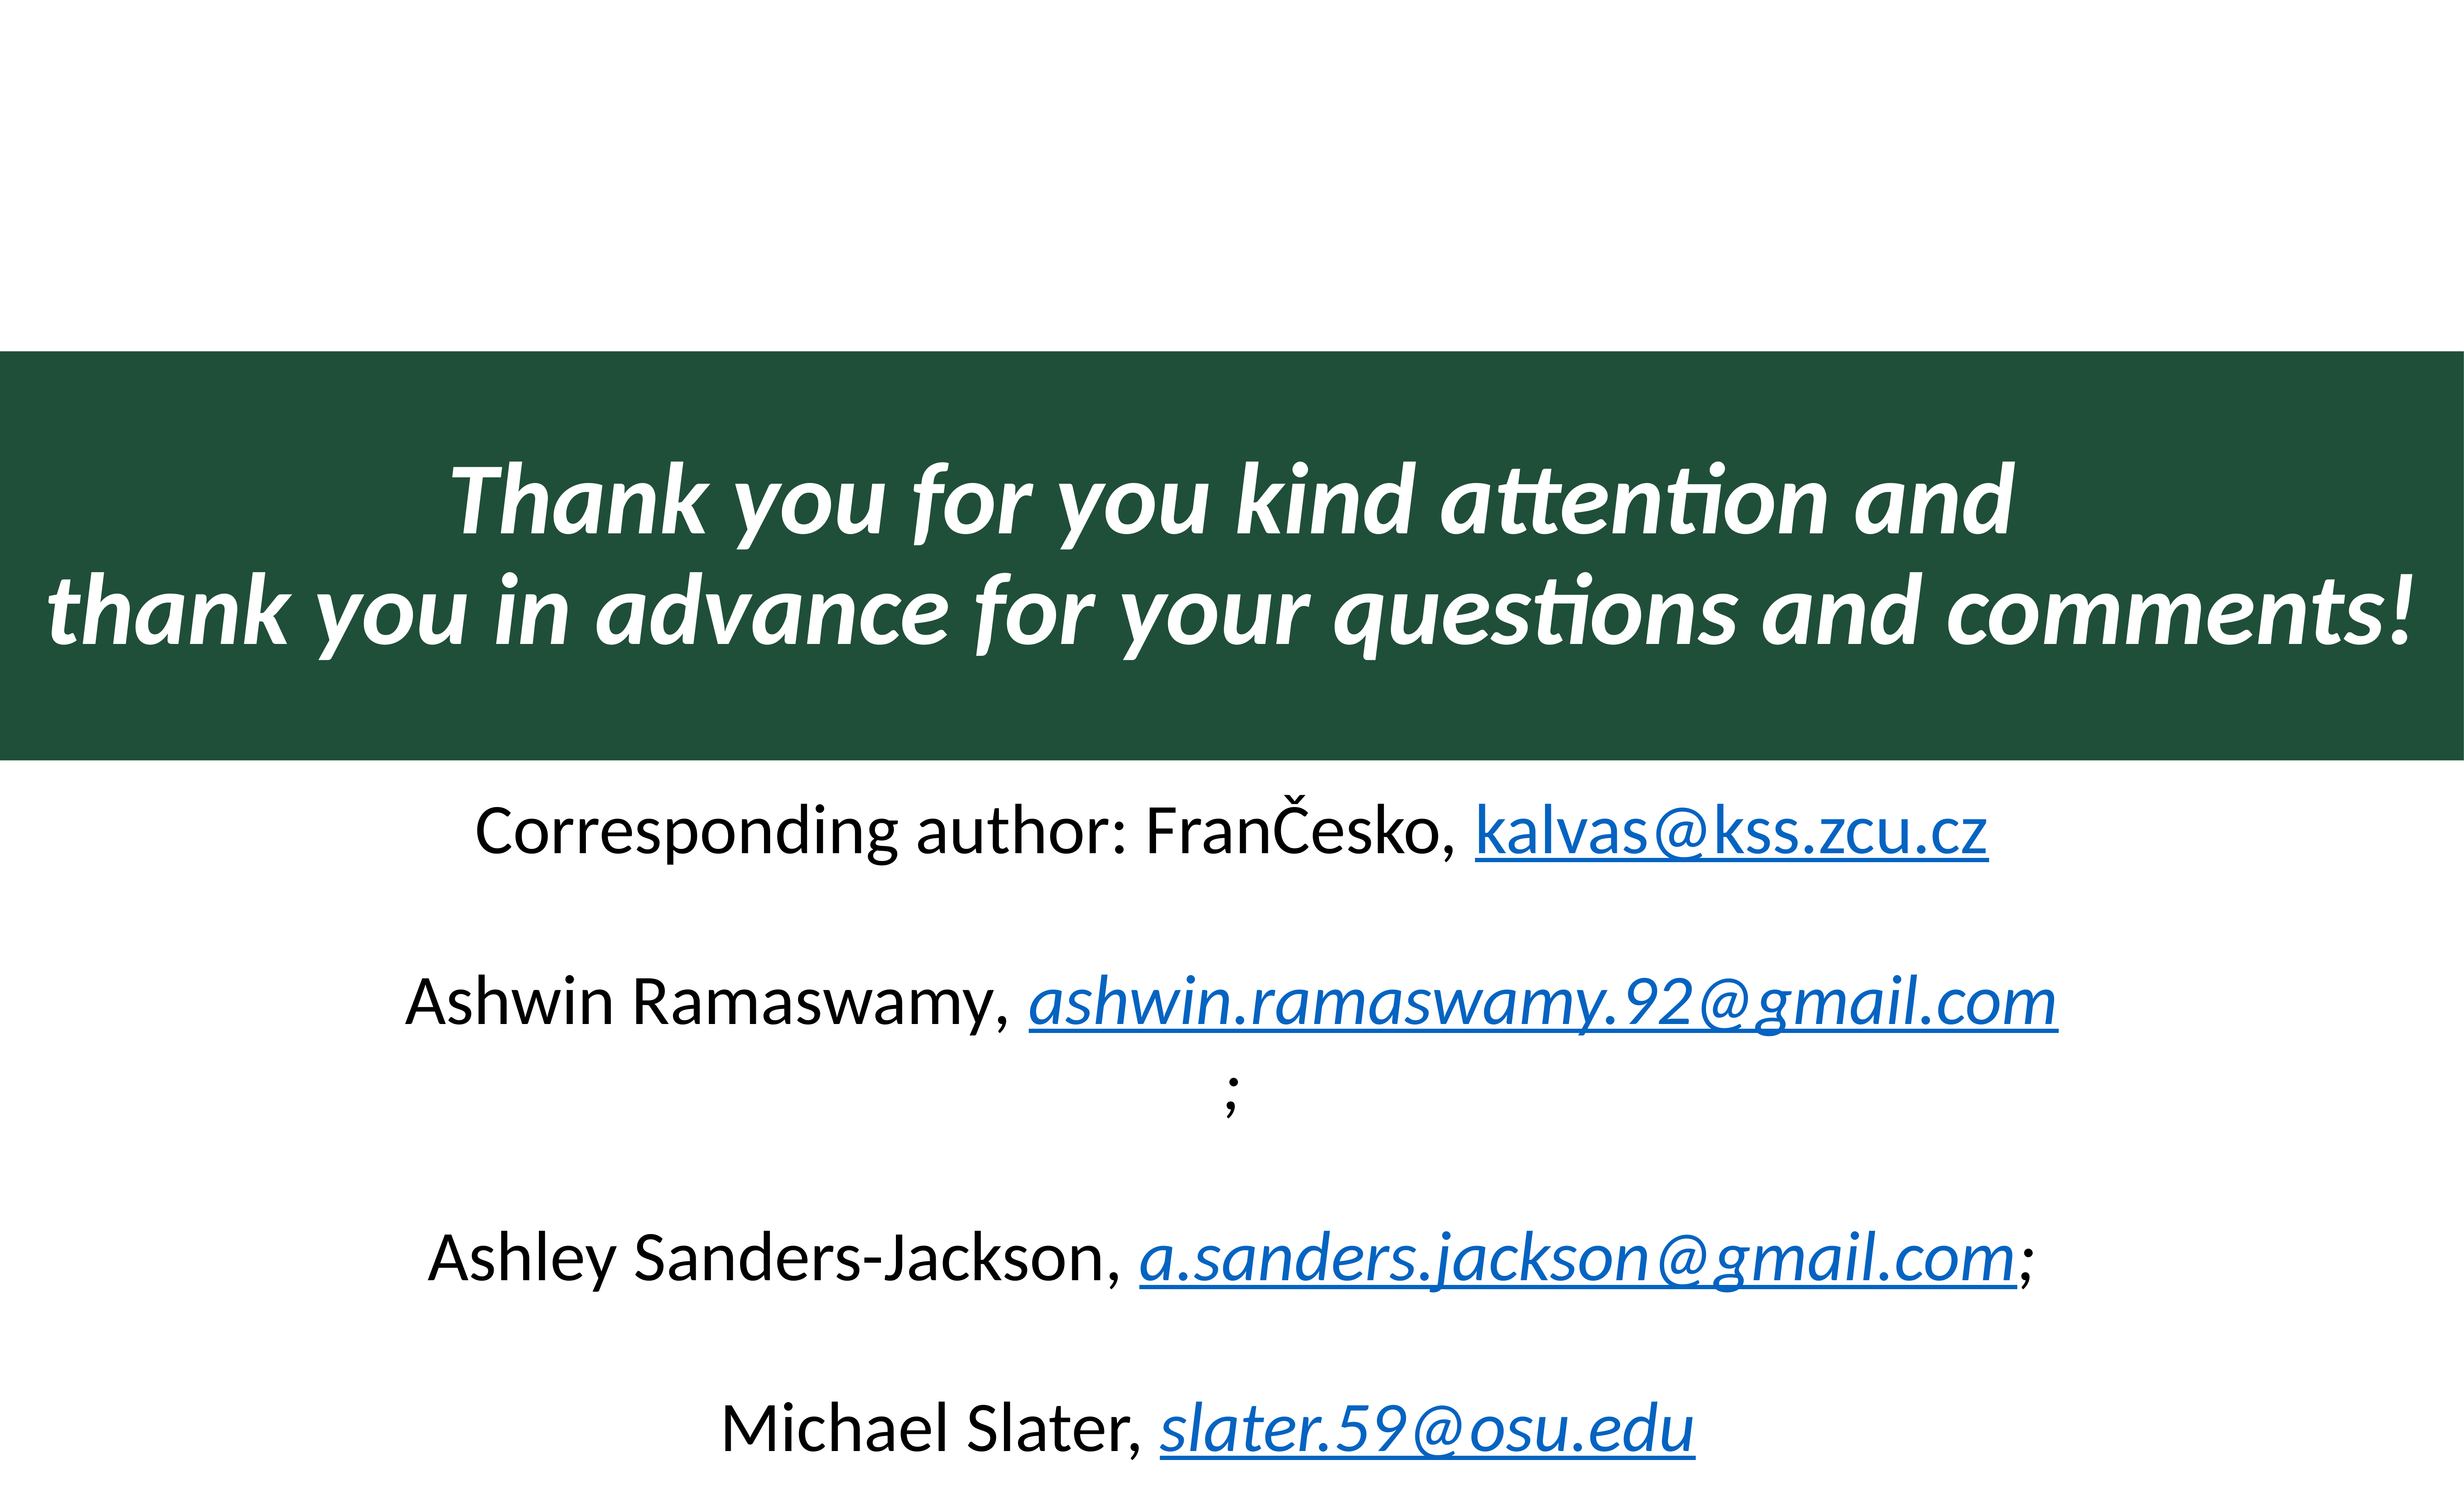

Thank you for you kind attention and
thank you in advance for your questions and comments!
Corresponding author: FranČesko, kalvas@kss.zcu.cz

Ashwin Ramaswamy, ashwin.ramaswamy.92@gmail.com;

Ashley Sanders-Jackson, a.sanders.jackson@gmail.com;

Michael Slater, slater.59@osu.edu